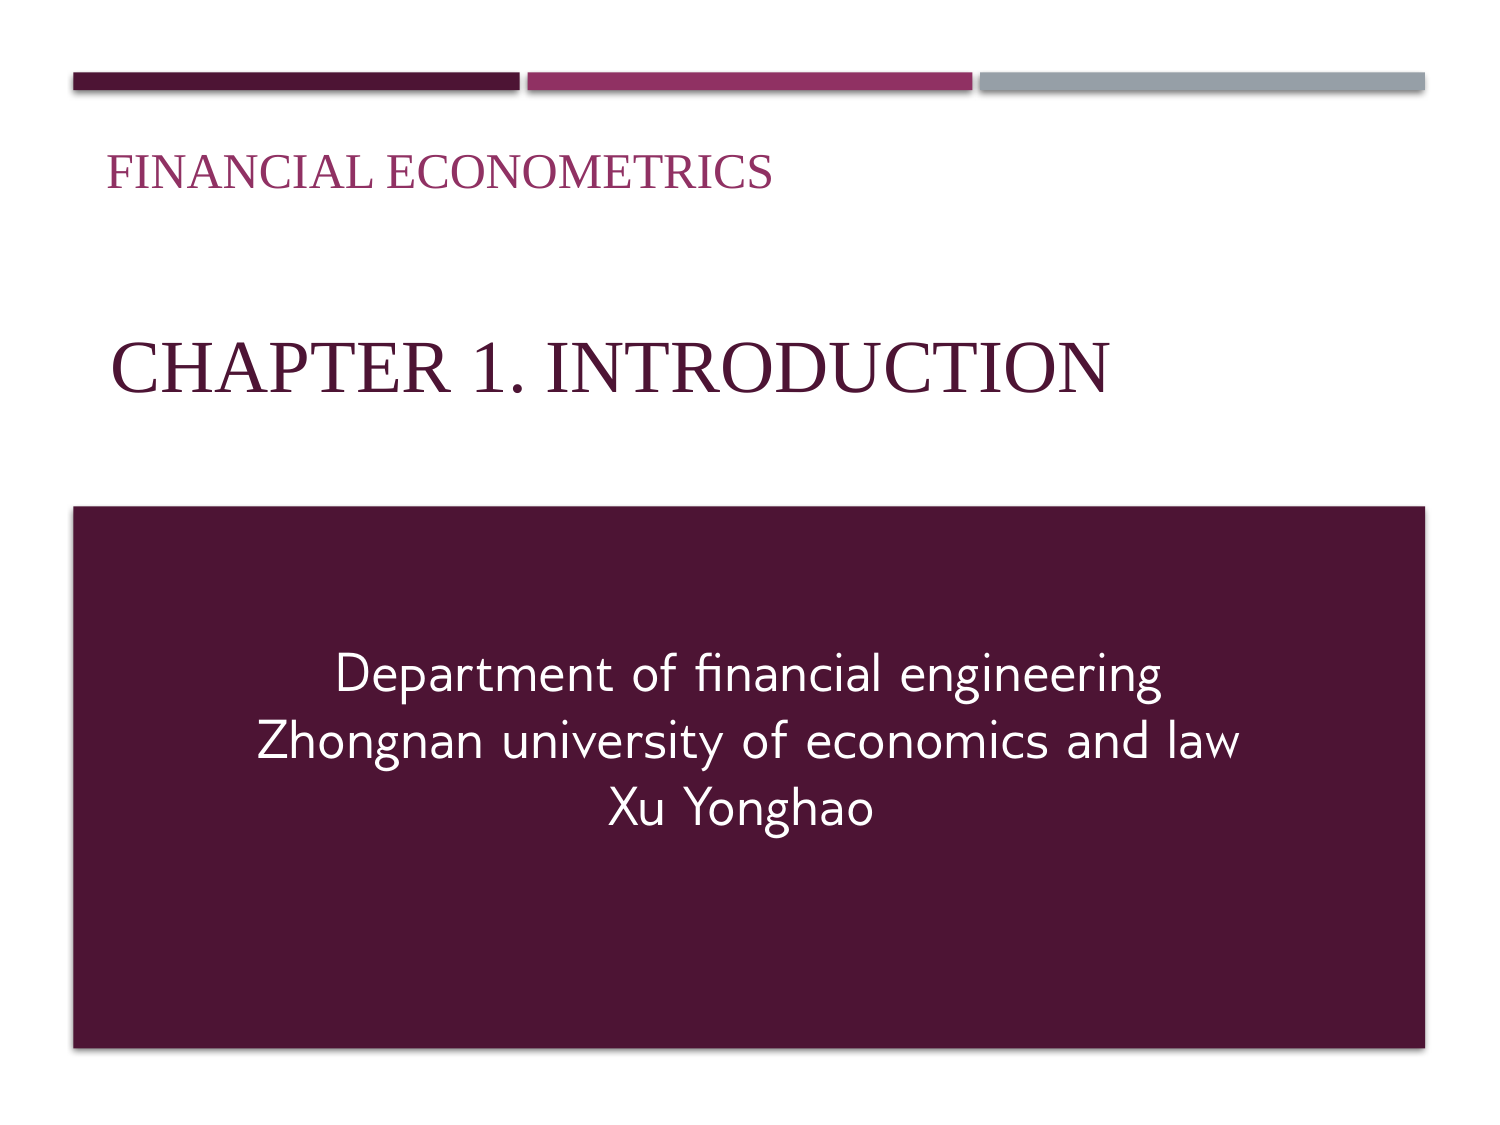

Financial Econometrics
# Chapter 1. Introduction

Department of financial engineering
Zhongnan university of economics and law
Xu Yonghao